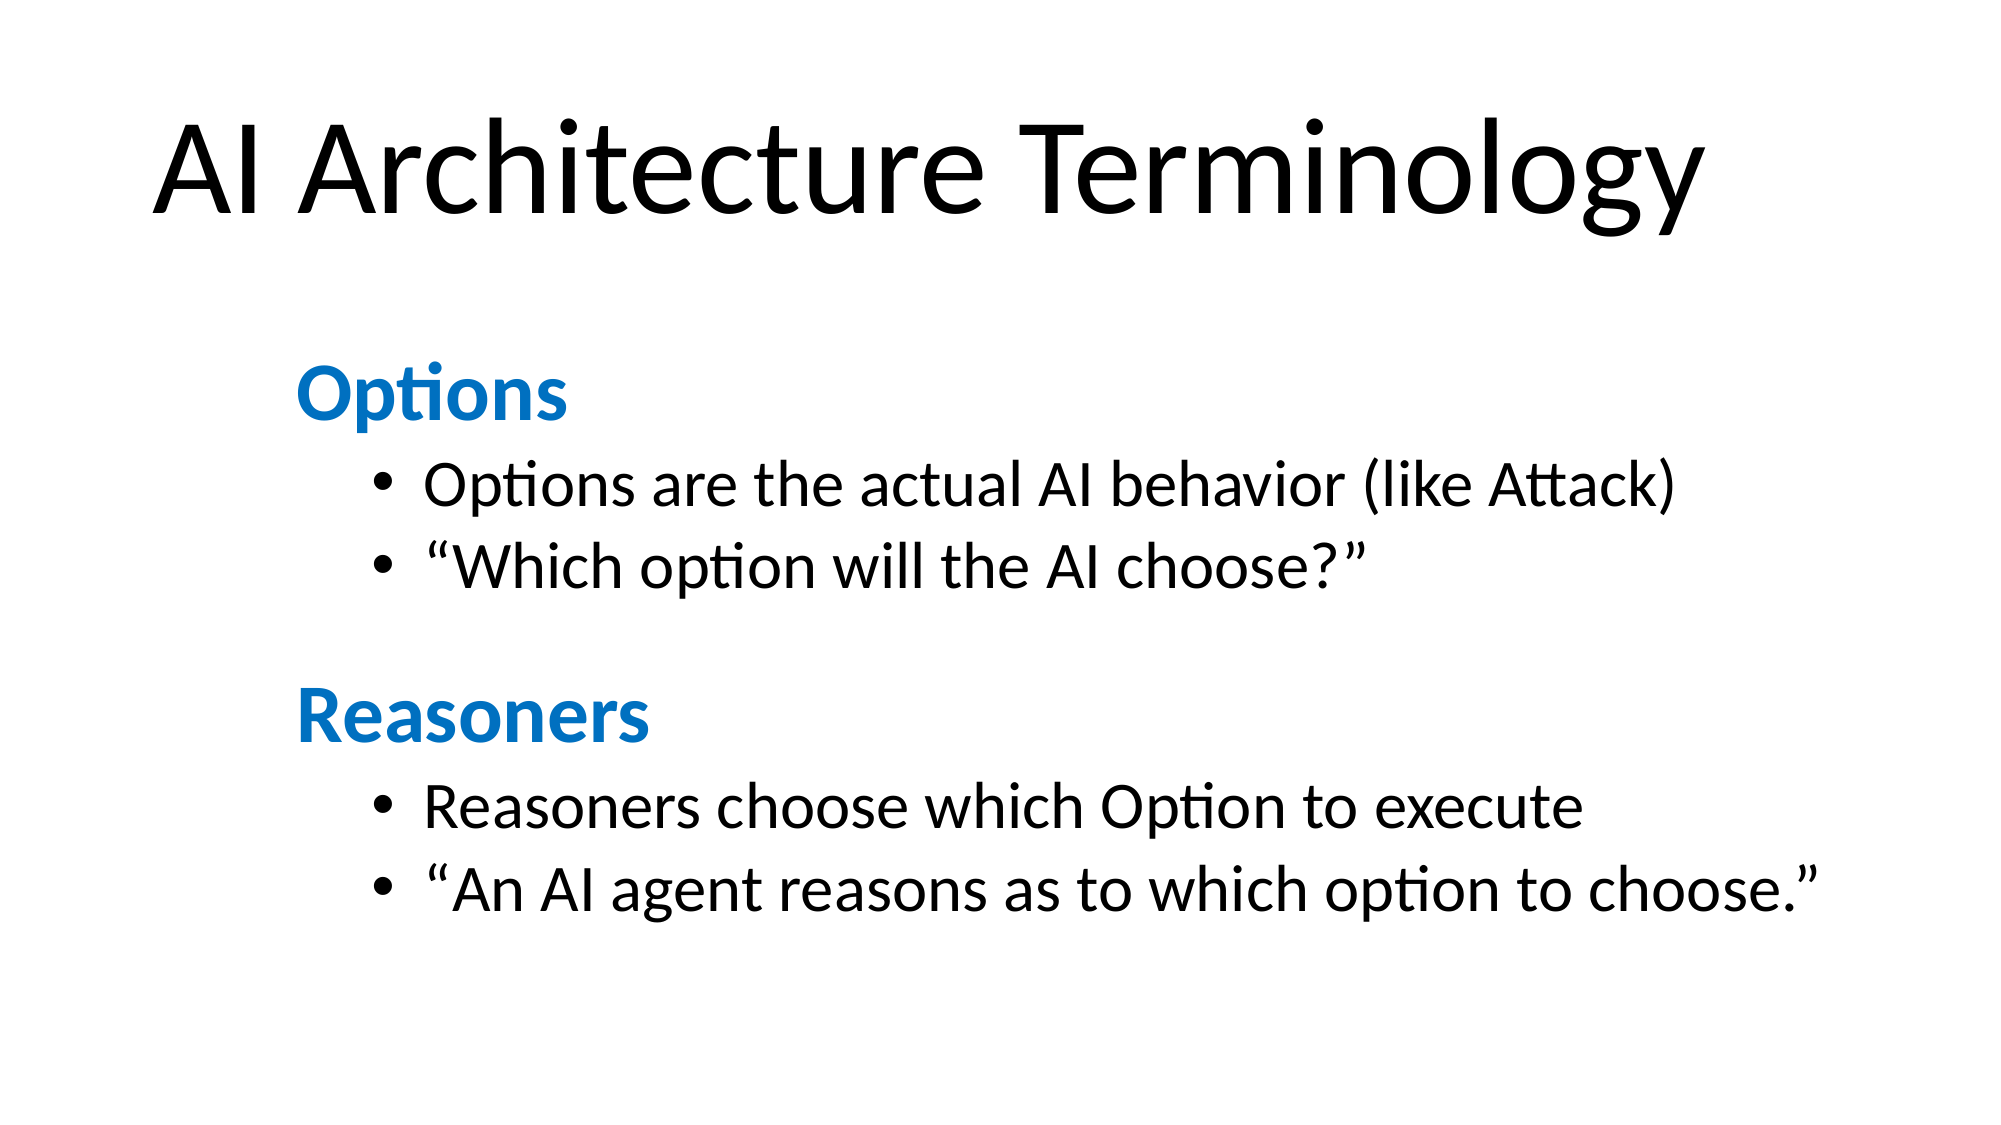

# AI Architecture Terminology
Options
 Options are the actual AI behavior (like Attack)
 “Which option will the AI choose?”

Reasoners
 Reasoners choose which Option to execute
 “An AI agent reasons as to which option to choose.”